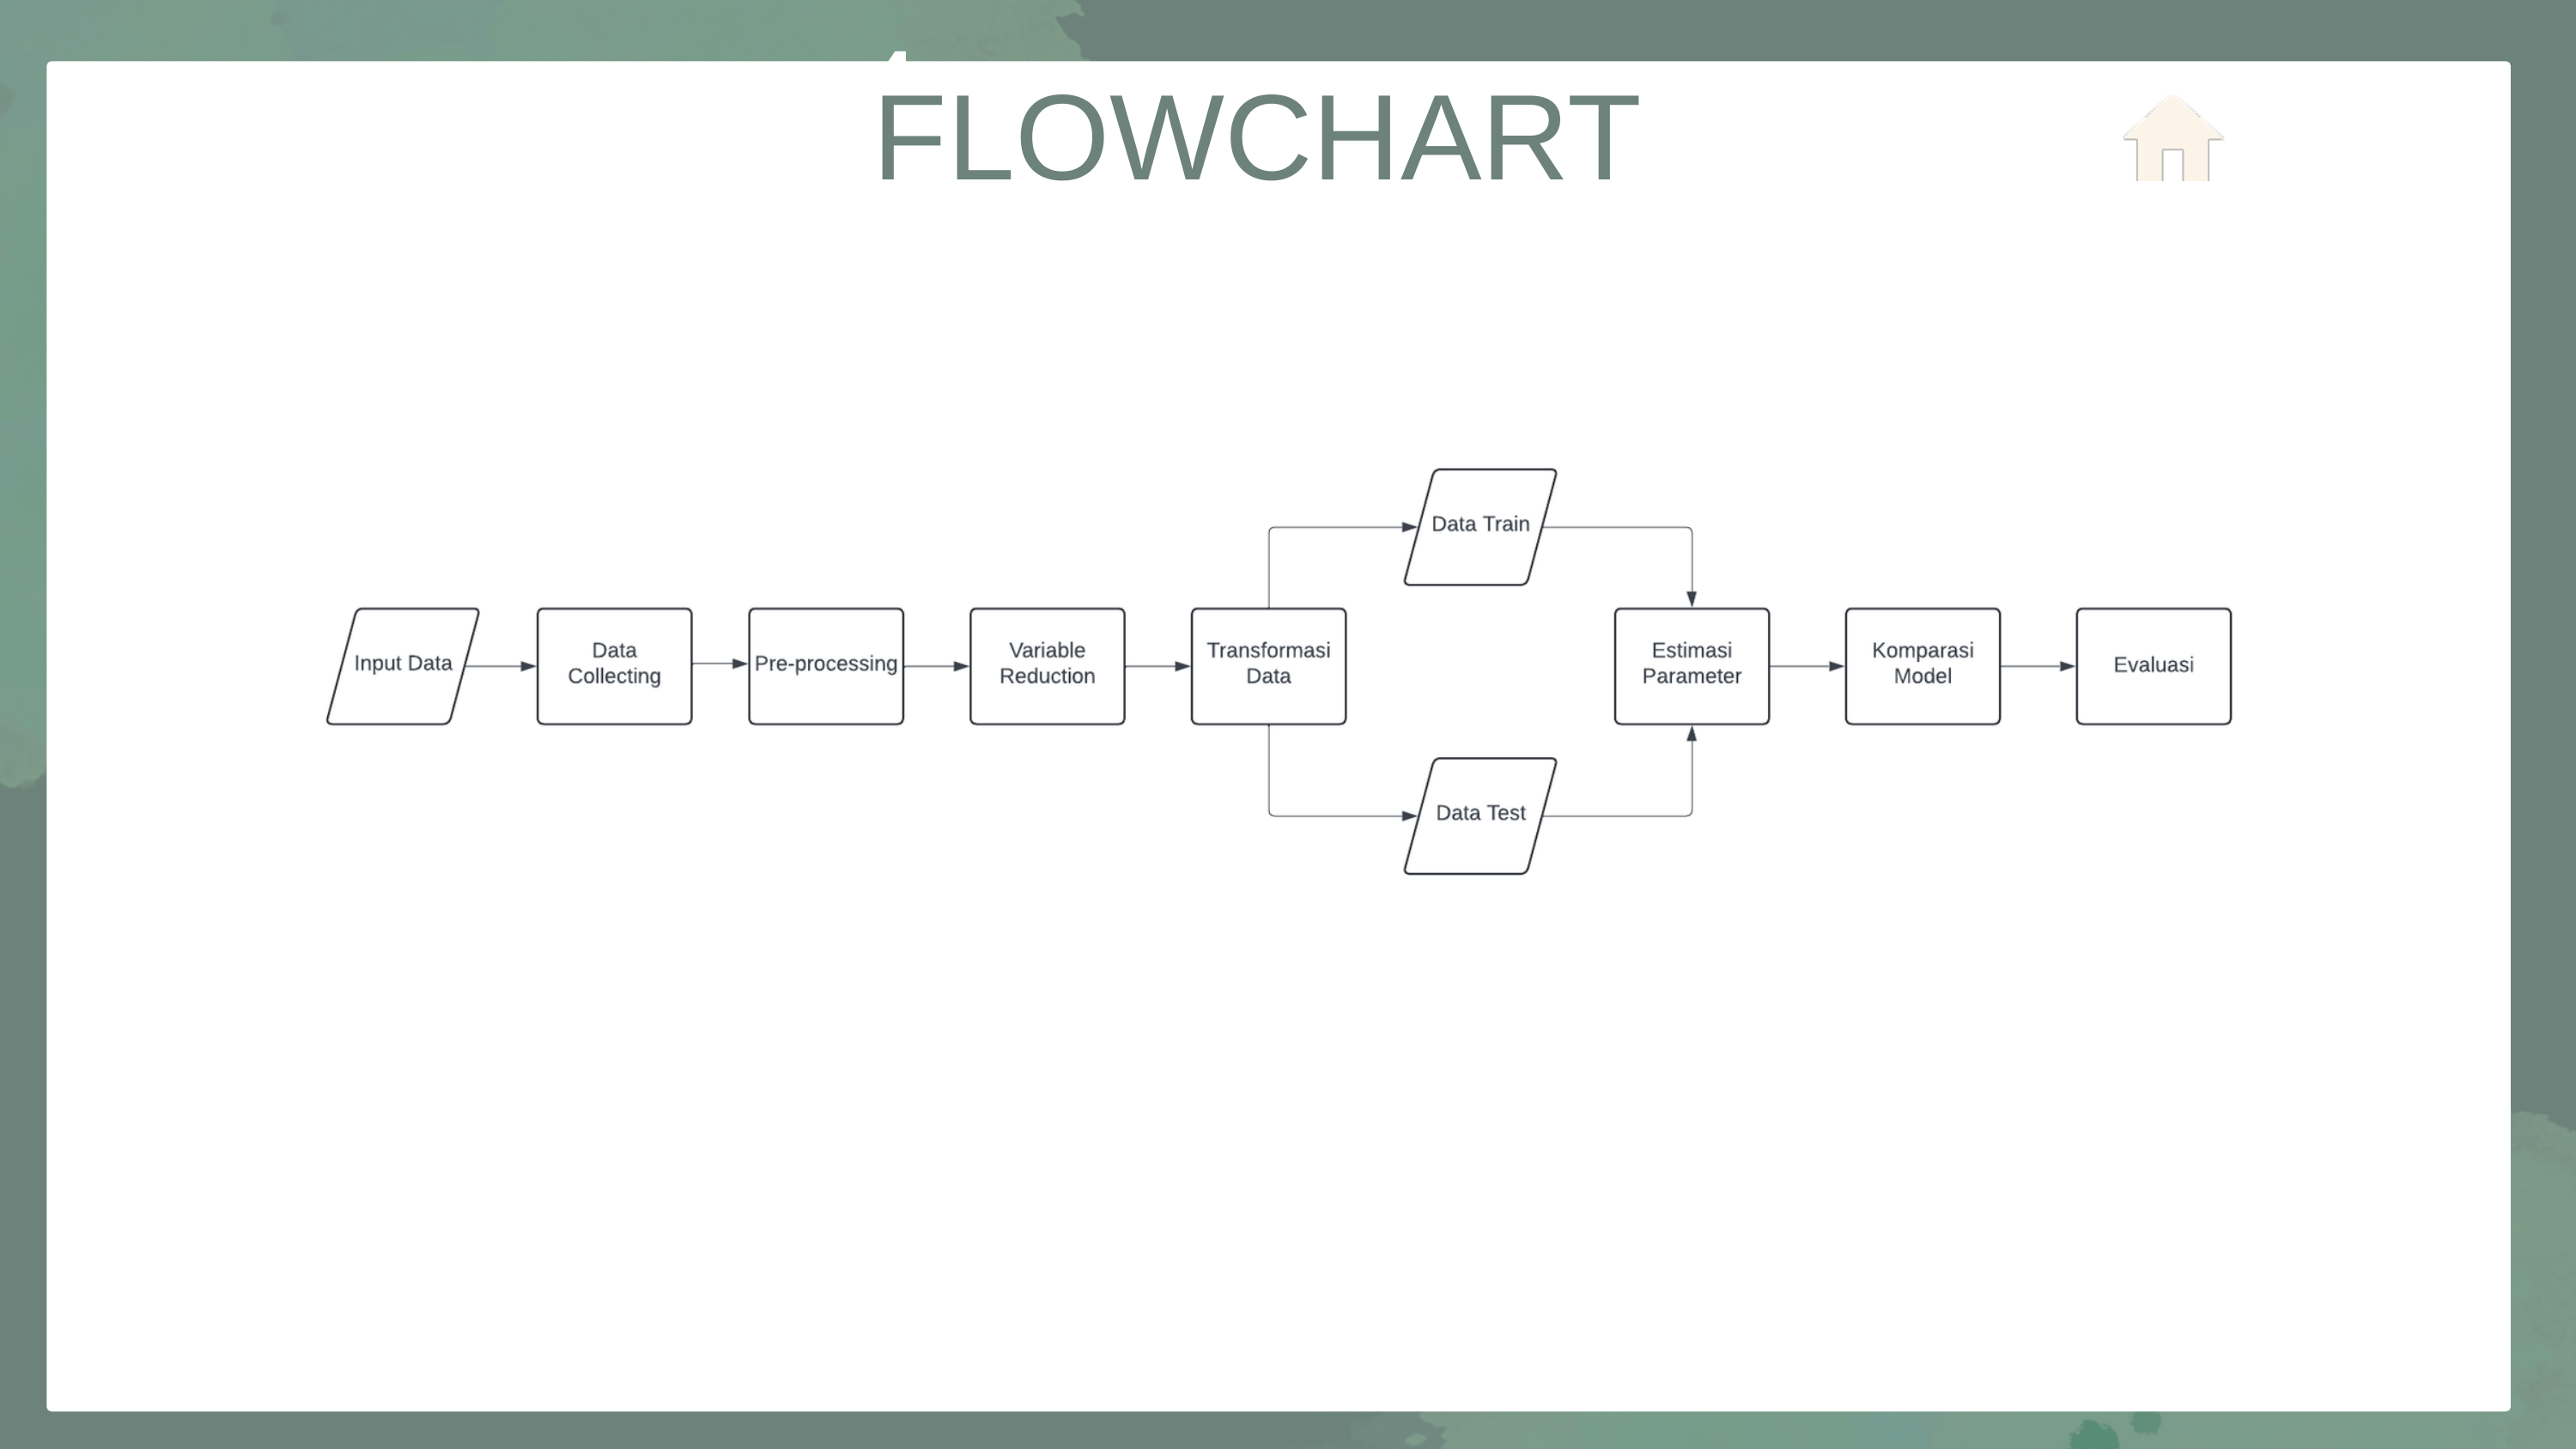

4

FLOWCHART
3
6
1
2
5